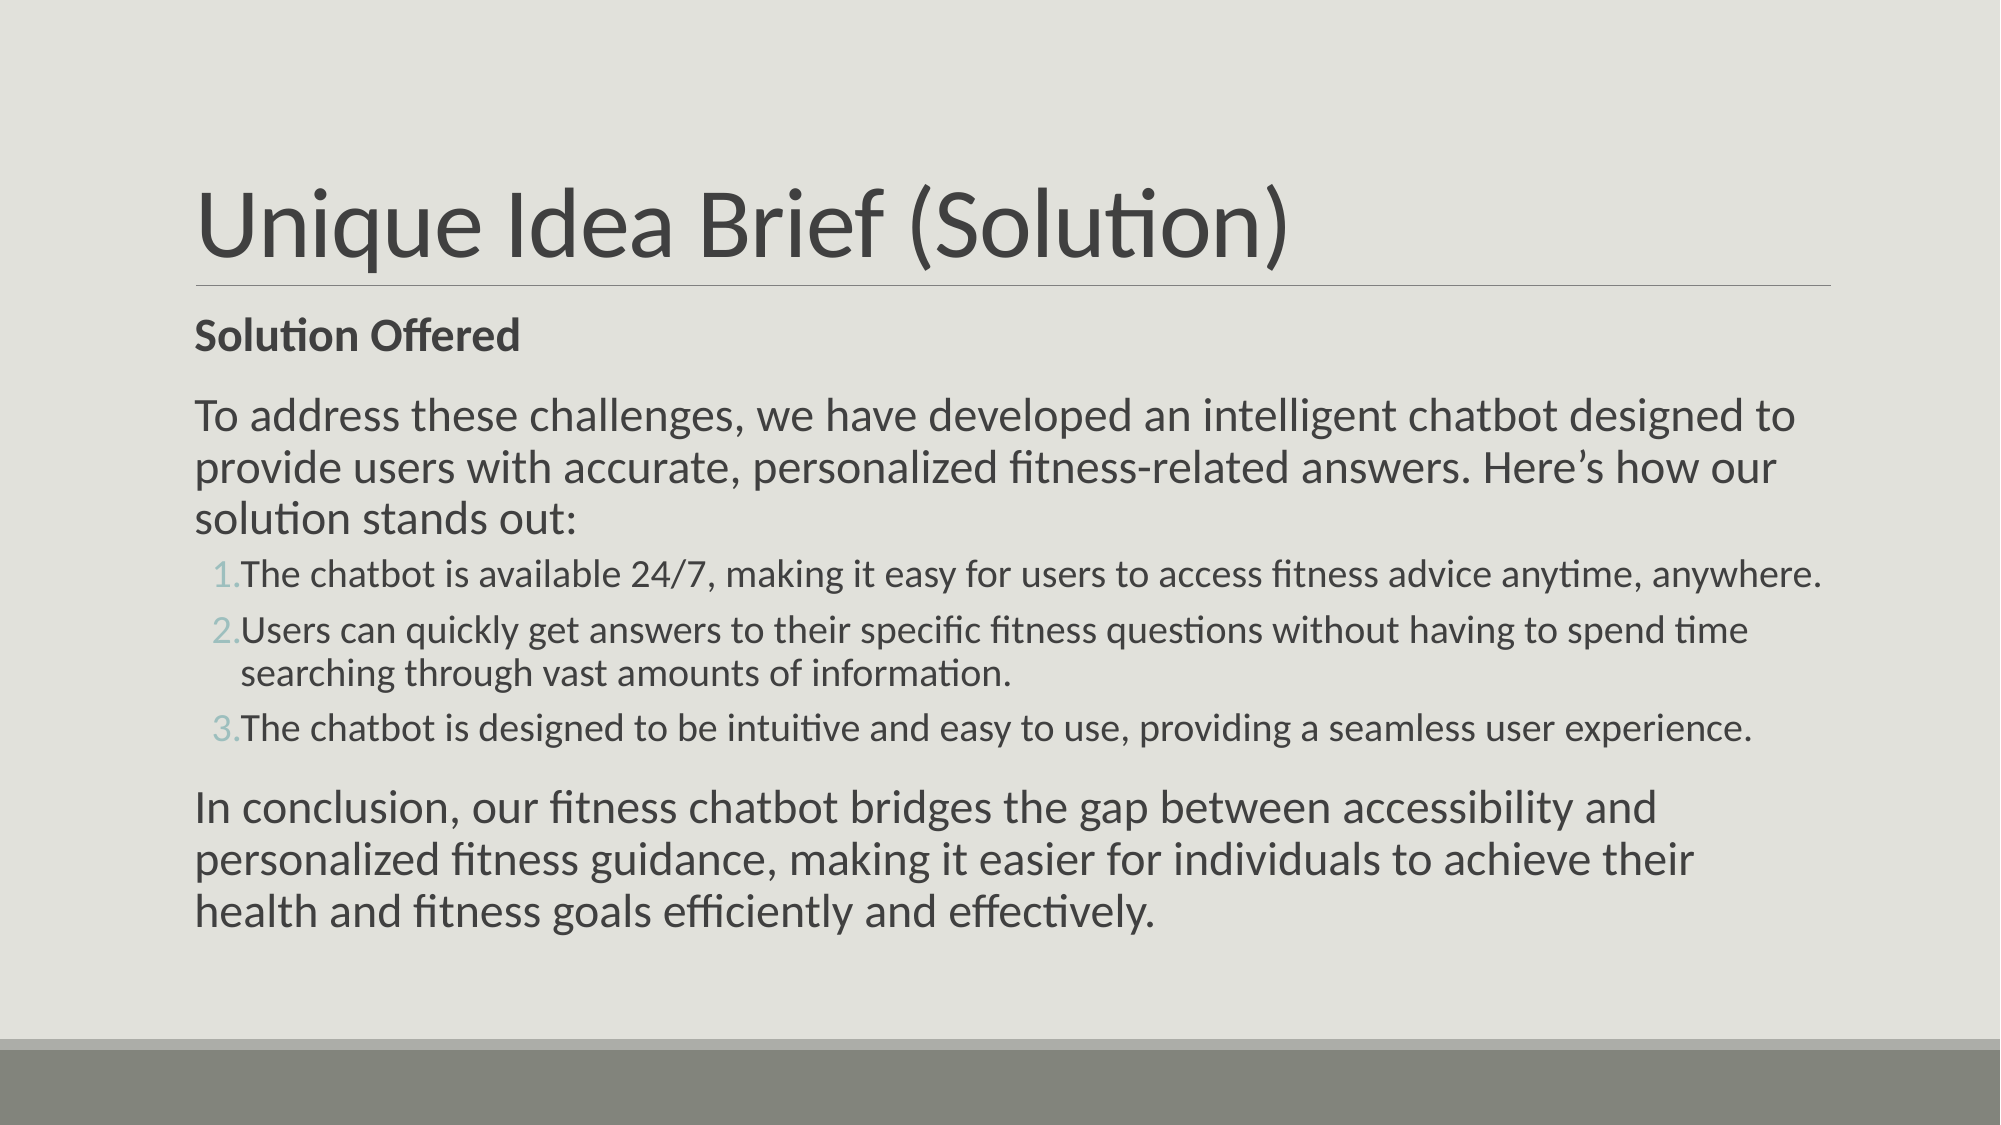

# Unique Idea Brief (Solution)
Solution Offered
To address these challenges, we have developed an intelligent chatbot designed to provide users with accurate, personalized fitness-related answers. Here’s how our solution stands out:
The chatbot is available 24/7, making it easy for users to access fitness advice anytime, anywhere.
Users can quickly get answers to their specific fitness questions without having to spend time searching through vast amounts of information.
The chatbot is designed to be intuitive and easy to use, providing a seamless user experience.
In conclusion, our fitness chatbot bridges the gap between accessibility and personalized fitness guidance, making it easier for individuals to achieve their health and fitness goals efficiently and effectively.